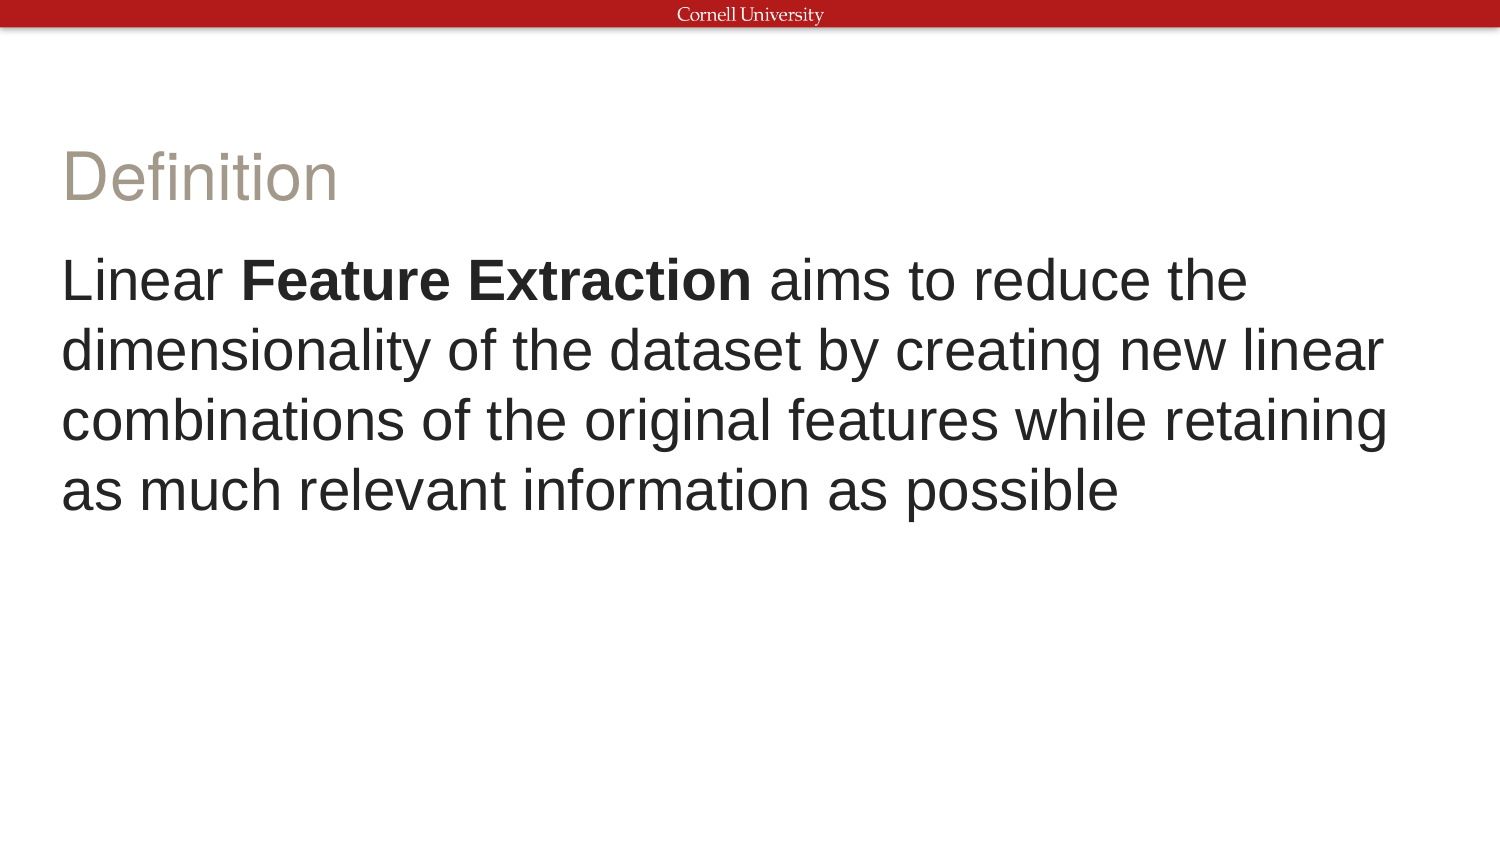

# Definition
Linear Feature Extraction aims to reduce the dimensionality of the dataset by creating new linear combinations of the original features while retaining as much relevant information as possible